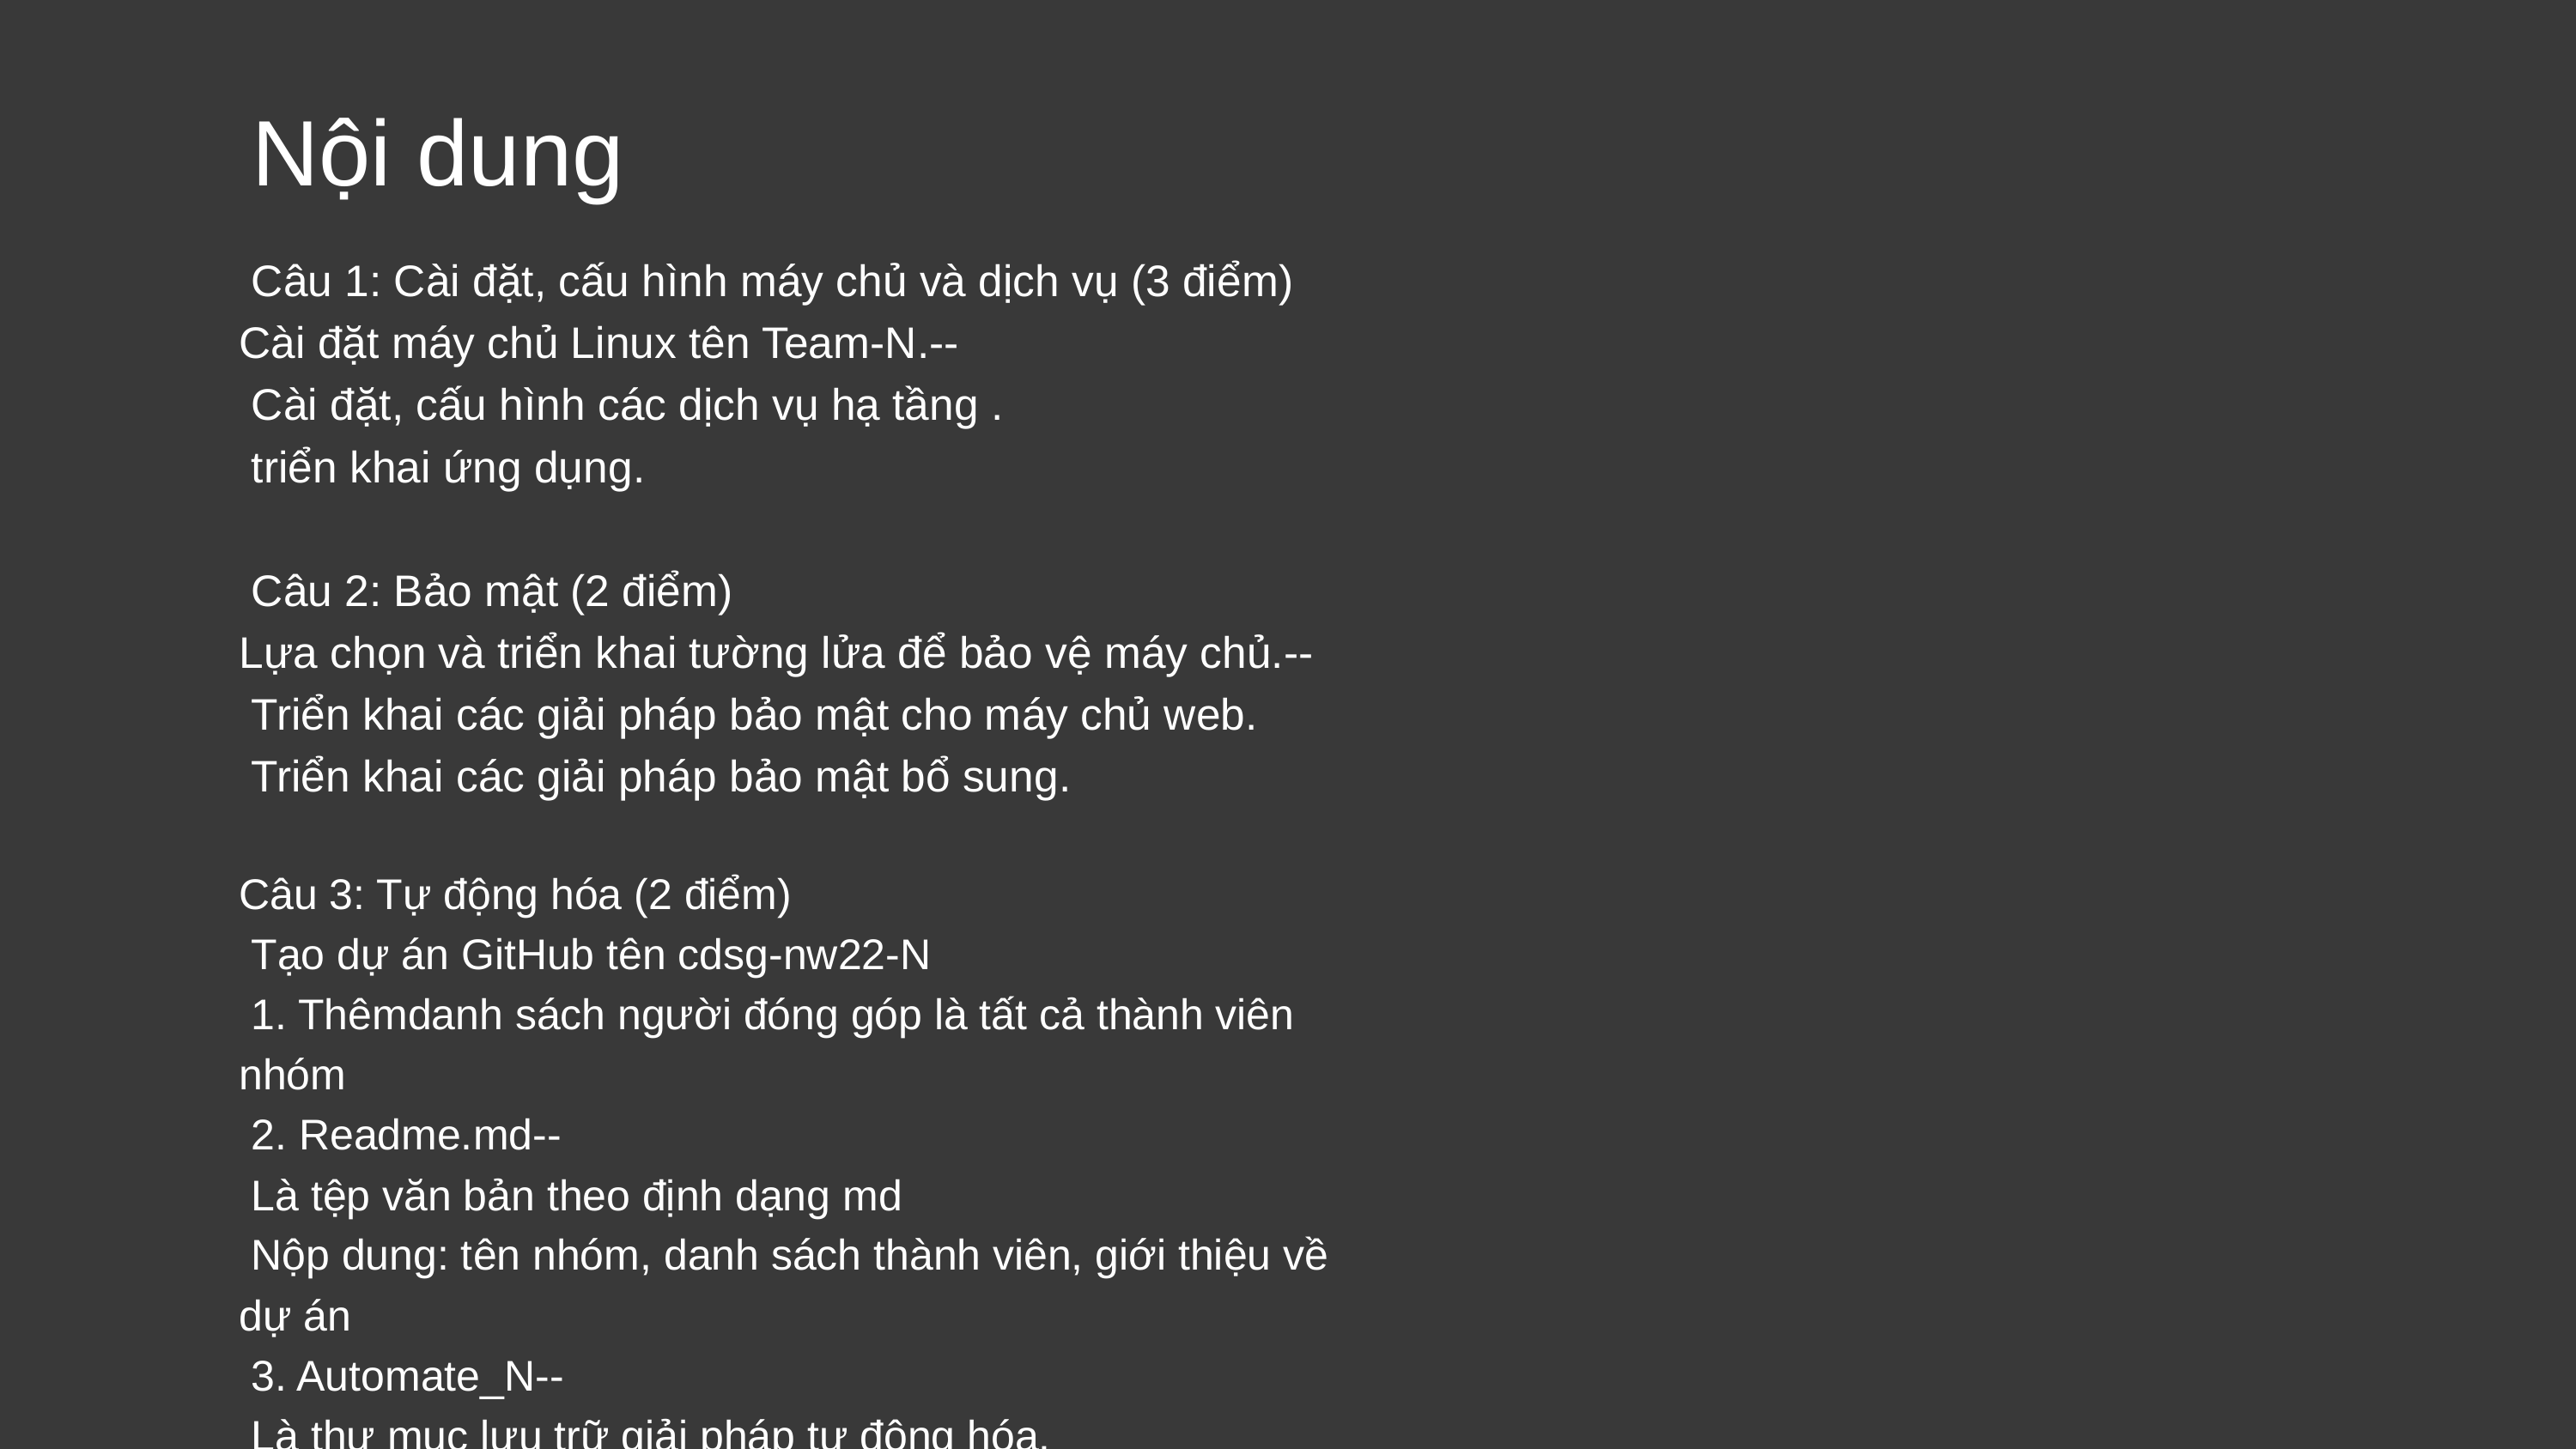

Nội dung
 Câu 1: Cài đặt, cấu hình máy chủ và dịch vụ (3 điểm)
Cài đặt máy chủ Linux tên Team-N.--
 Cài đặt, cấu hình các dịch vụ hạ tầng .
 triển khai ứng dụng.

 Câu 2: Bảo mật (2 điểm)
Lựa chọn và triển khai tường lửa để bảo vệ máy chủ.--
 Triển khai các giải pháp bảo mật cho máy chủ web.
 Triển khai các giải pháp bảo mật bổ sung.

Câu 3: Tự động hóa (2 điểm)
 Tạo dự án GitHub tên cdsg-nw22-N
 1. Thêmdanh sách người đóng góp là tất cả thành viên nhóm
 2. Readme.md--
 Là tệp văn bản theo định dạng md
 Nộp dung: tên nhóm, danh sách thành viên, giới thiệu về dự án
 3. Automate_N--
 Là thư mục lưu trữ giải pháp tự động hóa.